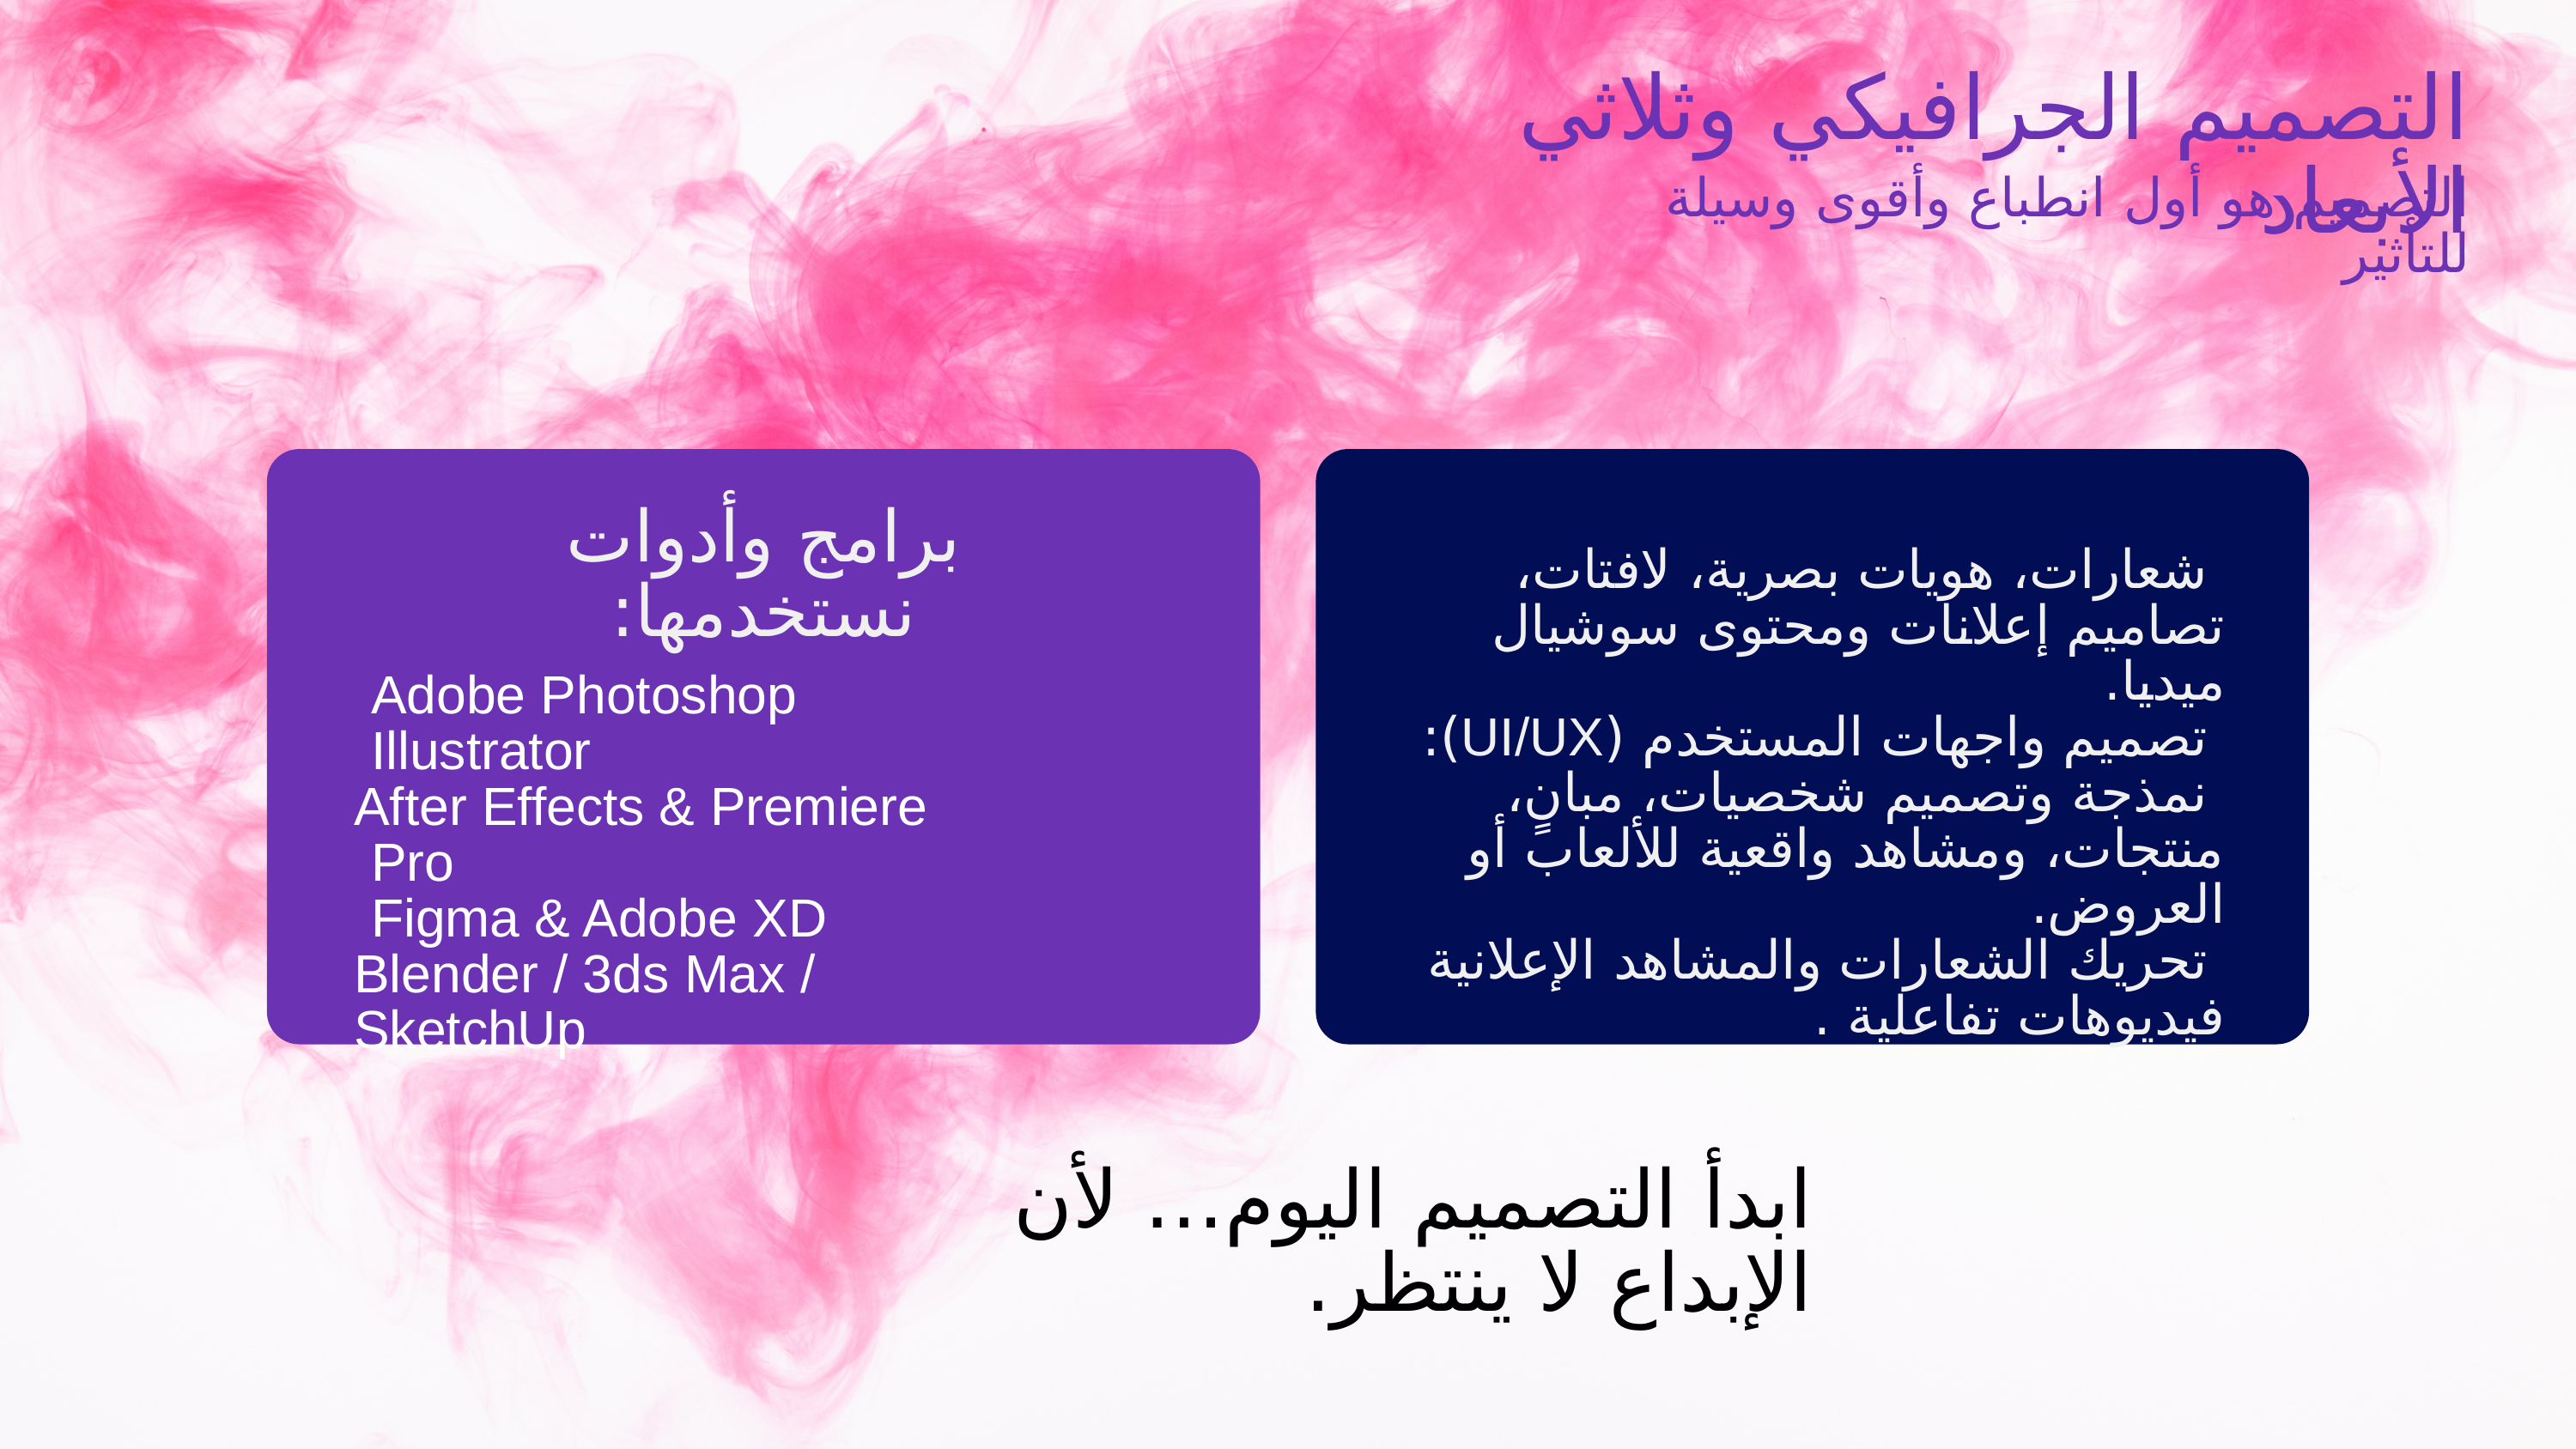

التصميم الجرافيكي وثلاثي الأبعاد
التصميم هو أول انطباع وأقوى وسيلة للتأثير

برامج وأدوات نستخدمها:
 شعارات، هويات بصرية، لافتات، تصاميم إعلانات ومحتوى سوشيال ميديا.
 تصميم واجهات المستخدم (UI/UX):
 نمذجة وتصميم شخصيات، مبانٍ، منتجات، ومشاهد واقعية للألعاب أو العروض.
 تحريك الشعارات والمشاهد الإعلانية فيديوهات تفاعلية .

Adobe Photoshop
Illustrator
After Effects & Premiere Pro
Figma & Adobe XD
Blender / 3ds Max / SketchUp
ابدأ التصميم اليوم… لأن الإبداع لا ينتظر.